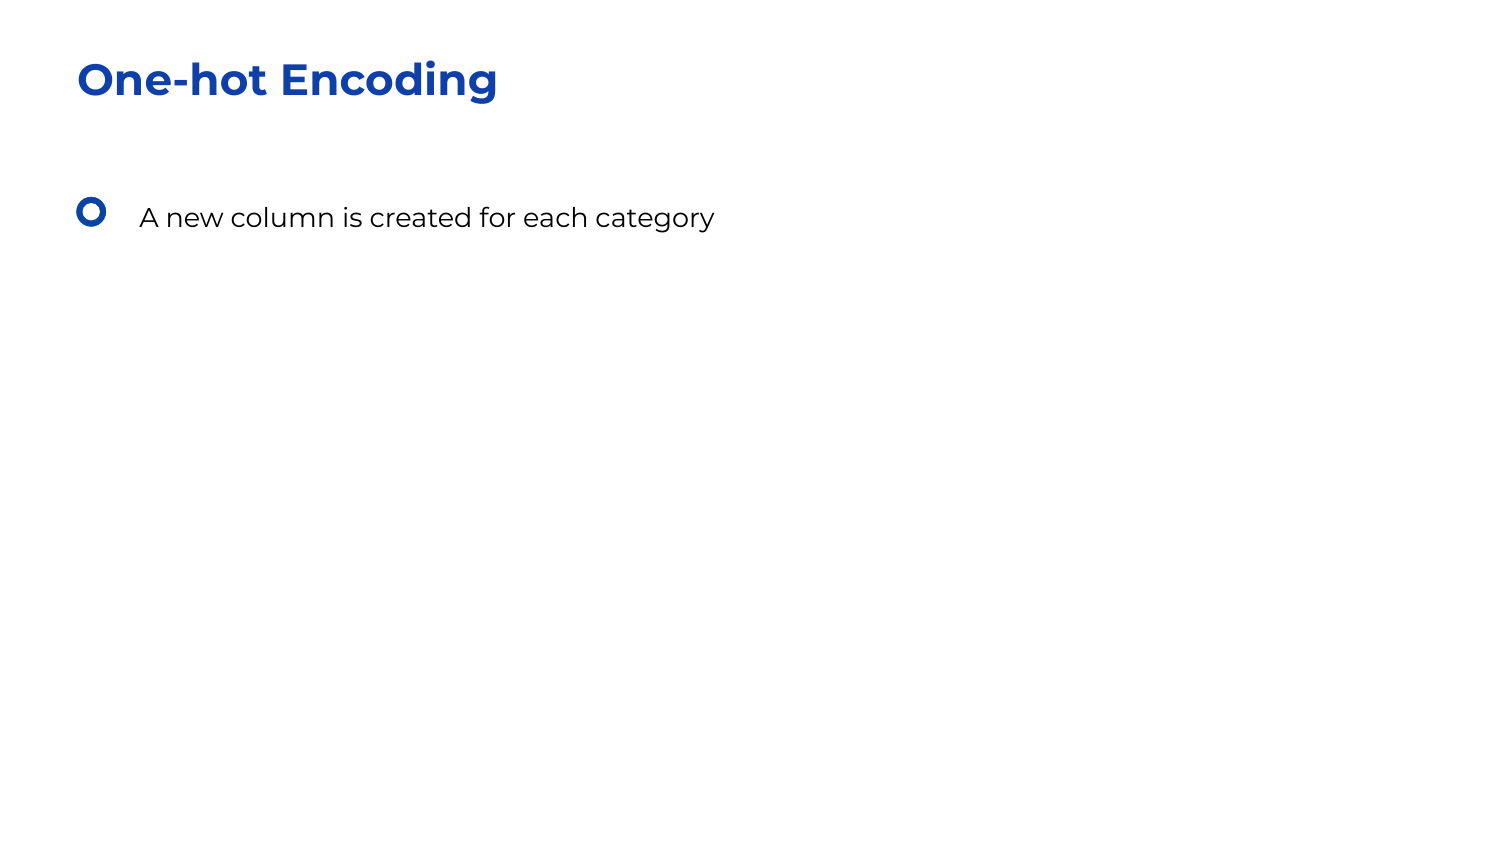

One-hot Encoding
A new column is created for each category